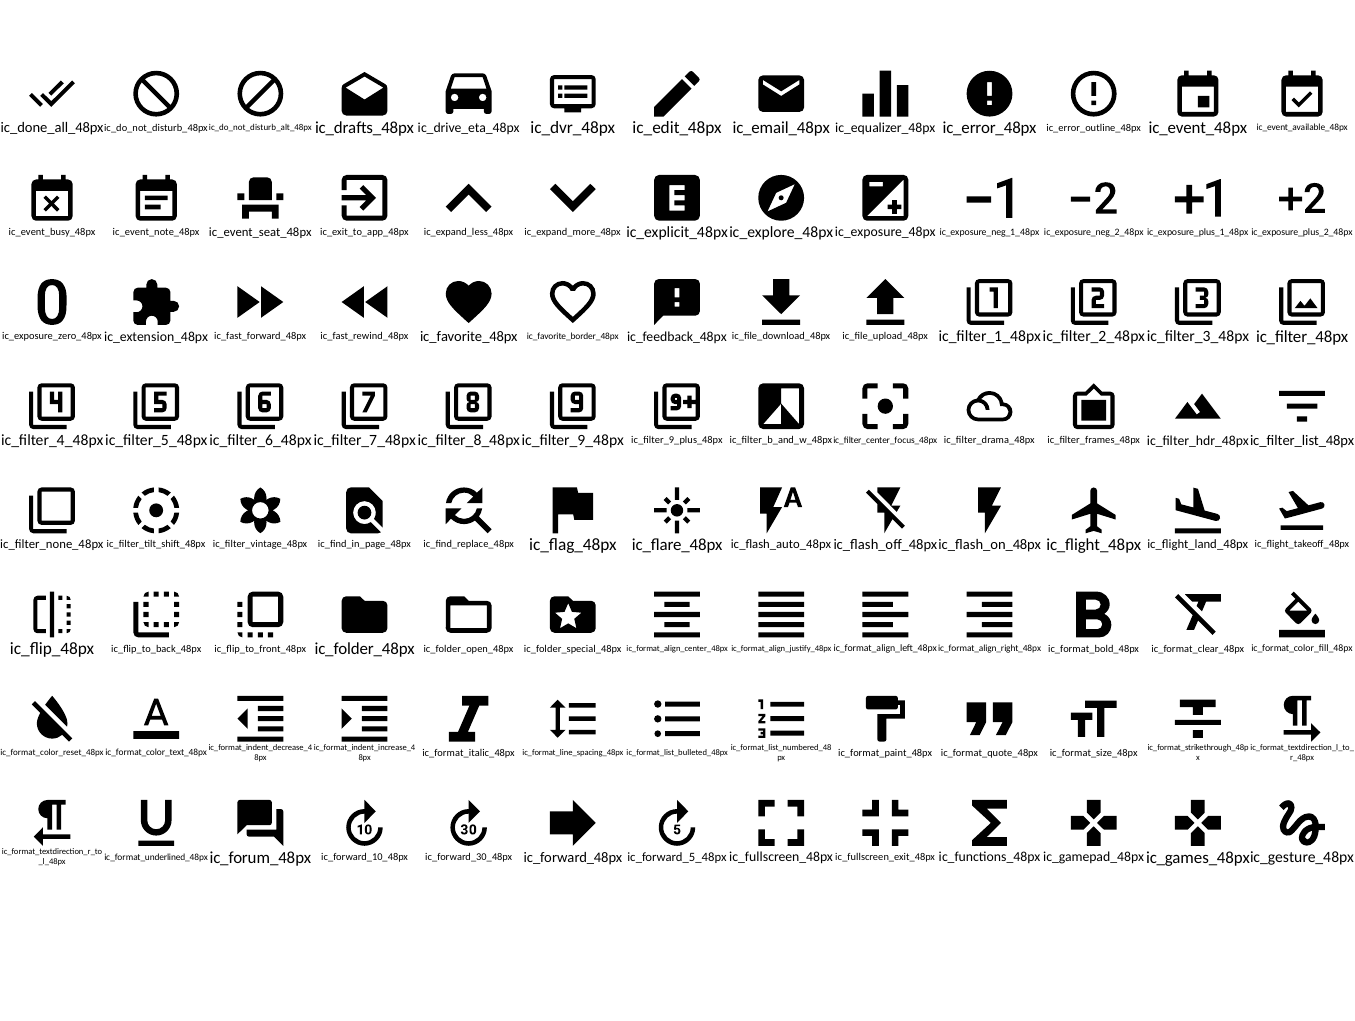

ic_done_all_48px
ic_do_not_disturb_48px
ic_do_not_disturb_alt_48px
ic_drafts_48px
ic_drive_eta_48px
ic_dvr_48px
ic_edit_48px
ic_email_48px
ic_equalizer_48px
ic_error_48px
ic_error_outline_48px
ic_event_48px
ic_event_available_48px

ic_event_busy_48px
ic_event_note_48px
ic_event_seat_48px
ic_exit_to_app_48px
ic_expand_less_48px
ic_expand_more_48px
ic_explicit_48px
ic_explore_48px
ic_exposure_48px
ic_exposure_neg_1_48px
ic_exposure_neg_2_48px
ic_exposure_plus_1_48px
ic_exposure_plus_2_48px

ic_exposure_zero_48px
ic_extension_48px
ic_fast_forward_48px
ic_fast_rewind_48px
ic_favorite_48px
ic_favorite_border_48px
ic_feedback_48px
ic_file_download_48px
ic_file_upload_48px
ic_filter_1_48px
ic_filter_2_48px
ic_filter_3_48px
ic_filter_48px

ic_filter_4_48px
ic_filter_5_48px
ic_filter_6_48px
ic_filter_7_48px
ic_filter_8_48px
ic_filter_9_48px
ic_filter_9_plus_48px
ic_filter_b_and_w_48px
ic_filter_center_focus_48px
ic_filter_drama_48px
ic_filter_frames_48px
ic_filter_hdr_48px
ic_filter_list_48px

ic_filter_none_48px
ic_filter_tilt_shift_48px
ic_filter_vintage_48px
ic_find_in_page_48px
ic_find_replace_48px
ic_flag_48px
ic_flare_48px
ic_flash_auto_48px
ic_flash_off_48px
ic_flash_on_48px
ic_flight_48px
ic_flight_land_48px
ic_flight_takeoff_48px

ic_flip_48px
ic_flip_to_back_48px
ic_flip_to_front_48px
ic_folder_48px
ic_folder_open_48px
ic_folder_special_48px
ic_format_align_center_48px
ic_format_align_justify_48px
ic_format_align_left_48px
ic_format_align_right_48px
ic_format_bold_48px
ic_format_clear_48px
ic_format_color_fill_48px

ic_format_color_reset_48px
ic_format_color_text_48px
ic_format_indent_decrease_48px
ic_format_indent_increase_48px
ic_format_italic_48px
ic_format_line_spacing_48px
ic_format_list_bulleted_48px
ic_format_list_numbered_48px
ic_format_paint_48px
ic_format_quote_48px
ic_format_size_48px
ic_format_strikethrough_48px
ic_format_textdirection_l_to_r_48px

ic_format_textdirection_r_to_l_48px
ic_format_underlined_48px
ic_forum_48px
ic_forward_10_48px
ic_forward_30_48px
ic_forward_48px
ic_forward_5_48px
ic_fullscreen_48px
ic_fullscreen_exit_48px
ic_functions_48px
ic_gamepad_48px
ic_games_48px
ic_gesture_48px